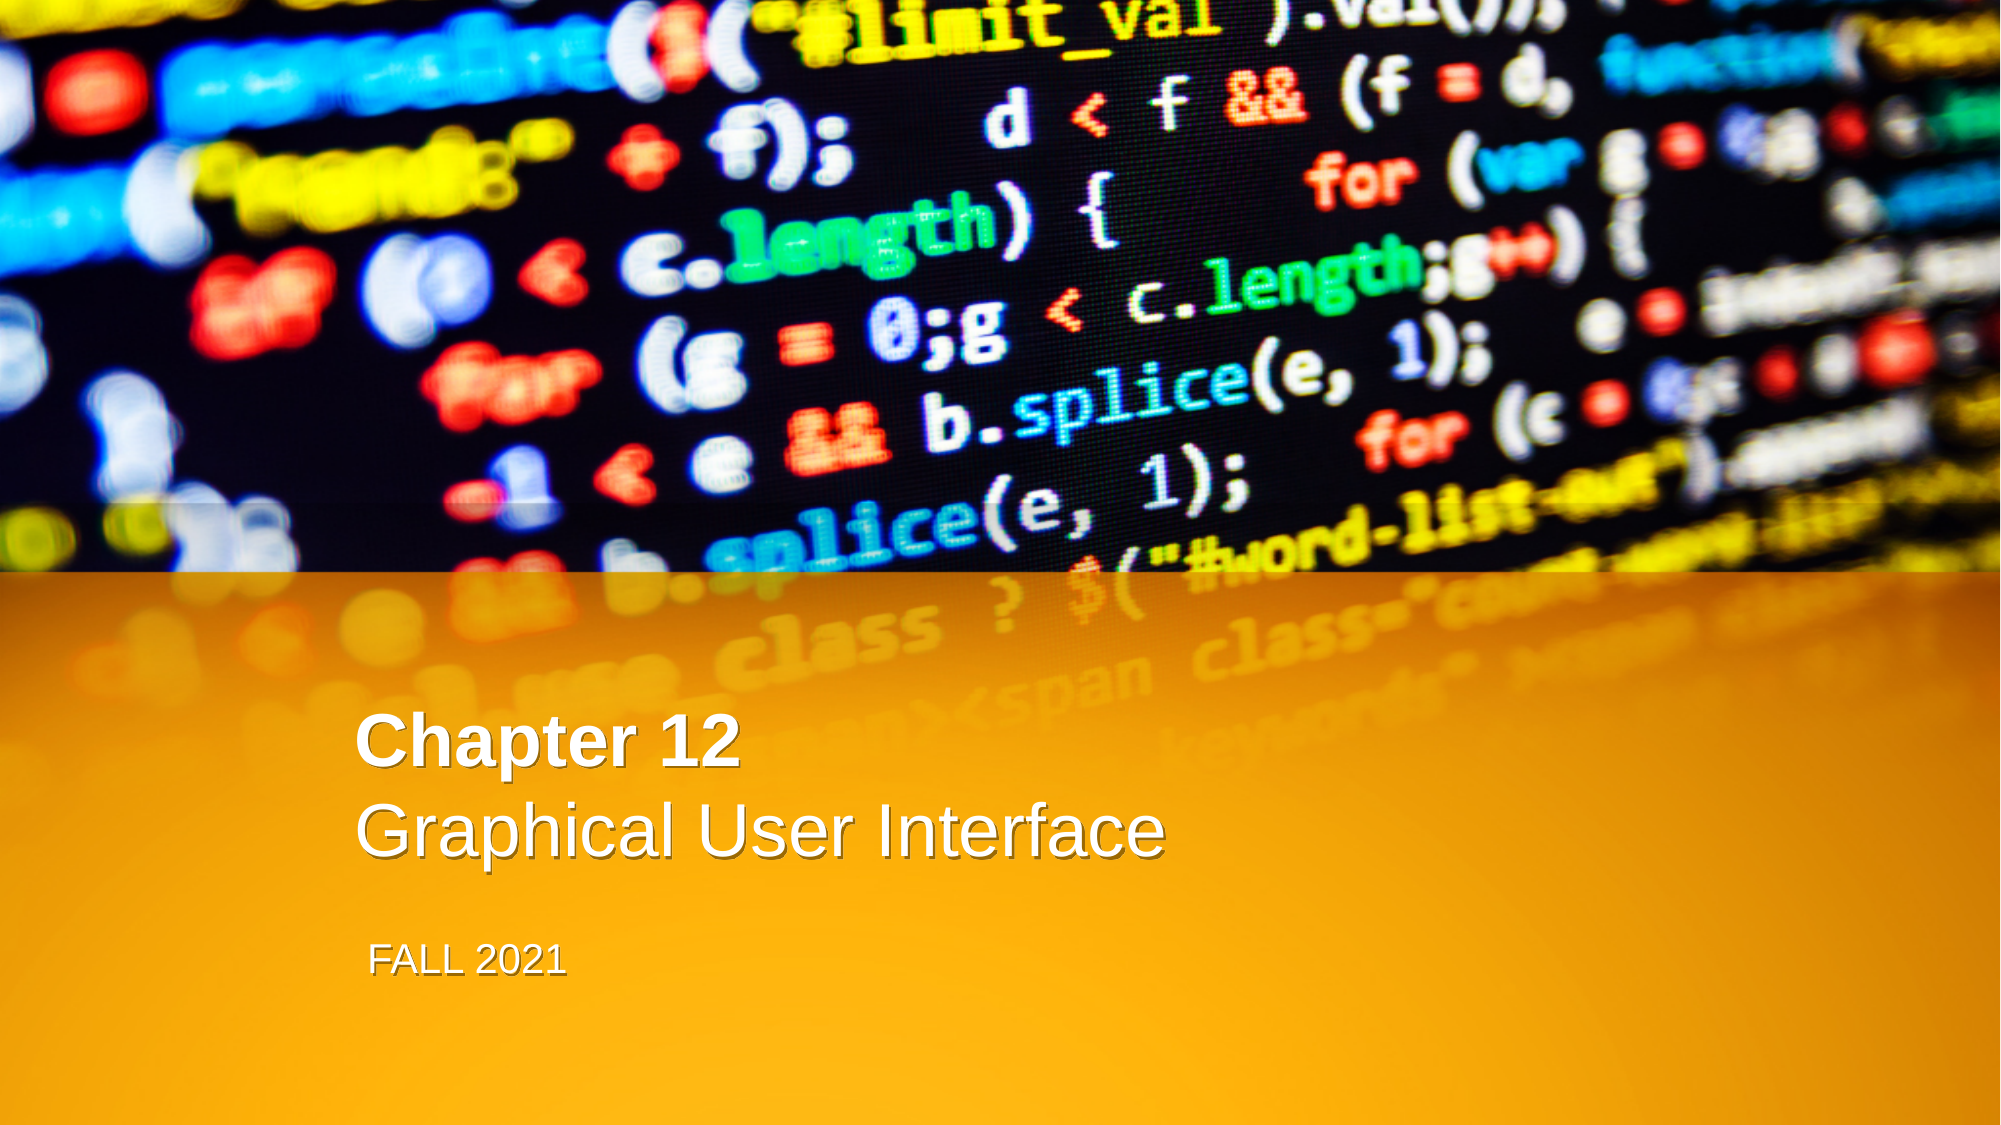

# Chapter 12 Graphical User Interface
FALL 2021